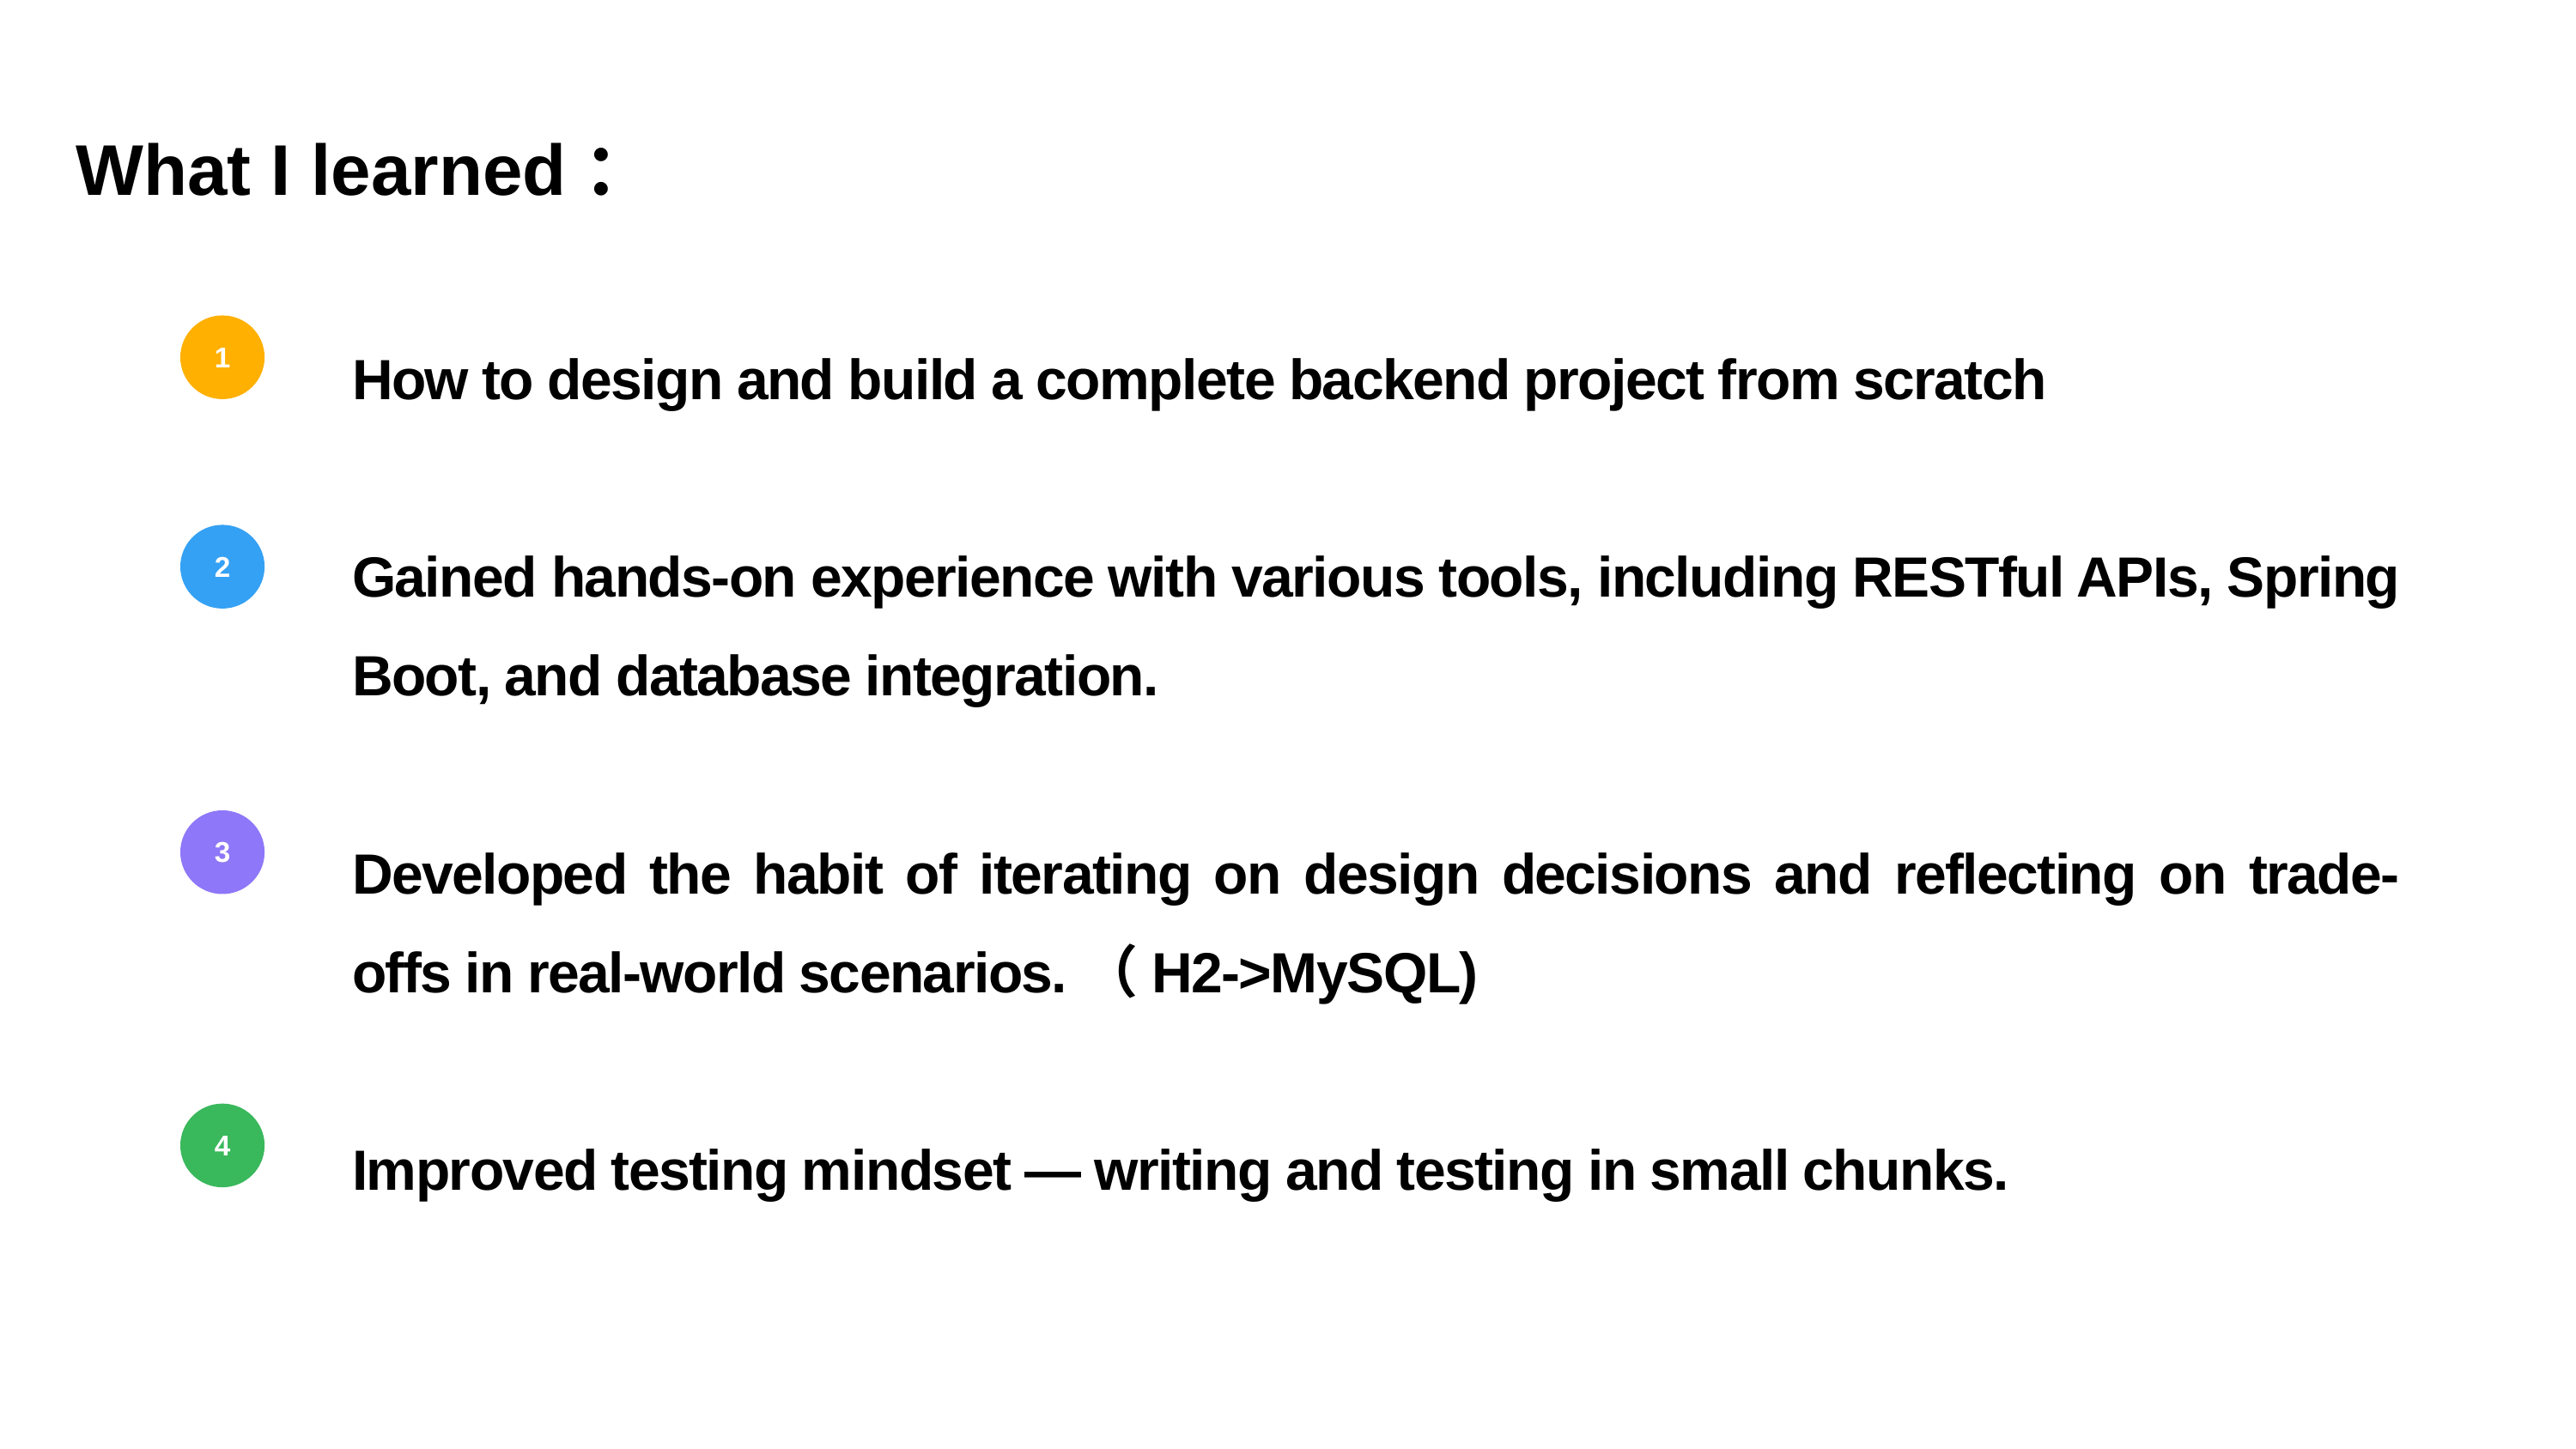

What I learned：

How to design and build a complete backend project from scratch

Gained hands-on experience with various tools, including RESTful APIs, Spring Boot, and database integration.

Developed the habit of iterating on design decisions and reflecting on trade-offs in real-world scenarios.（H2->MySQL)

Improved testing mindset — writing and testing in small chunks.

1

2

3

4